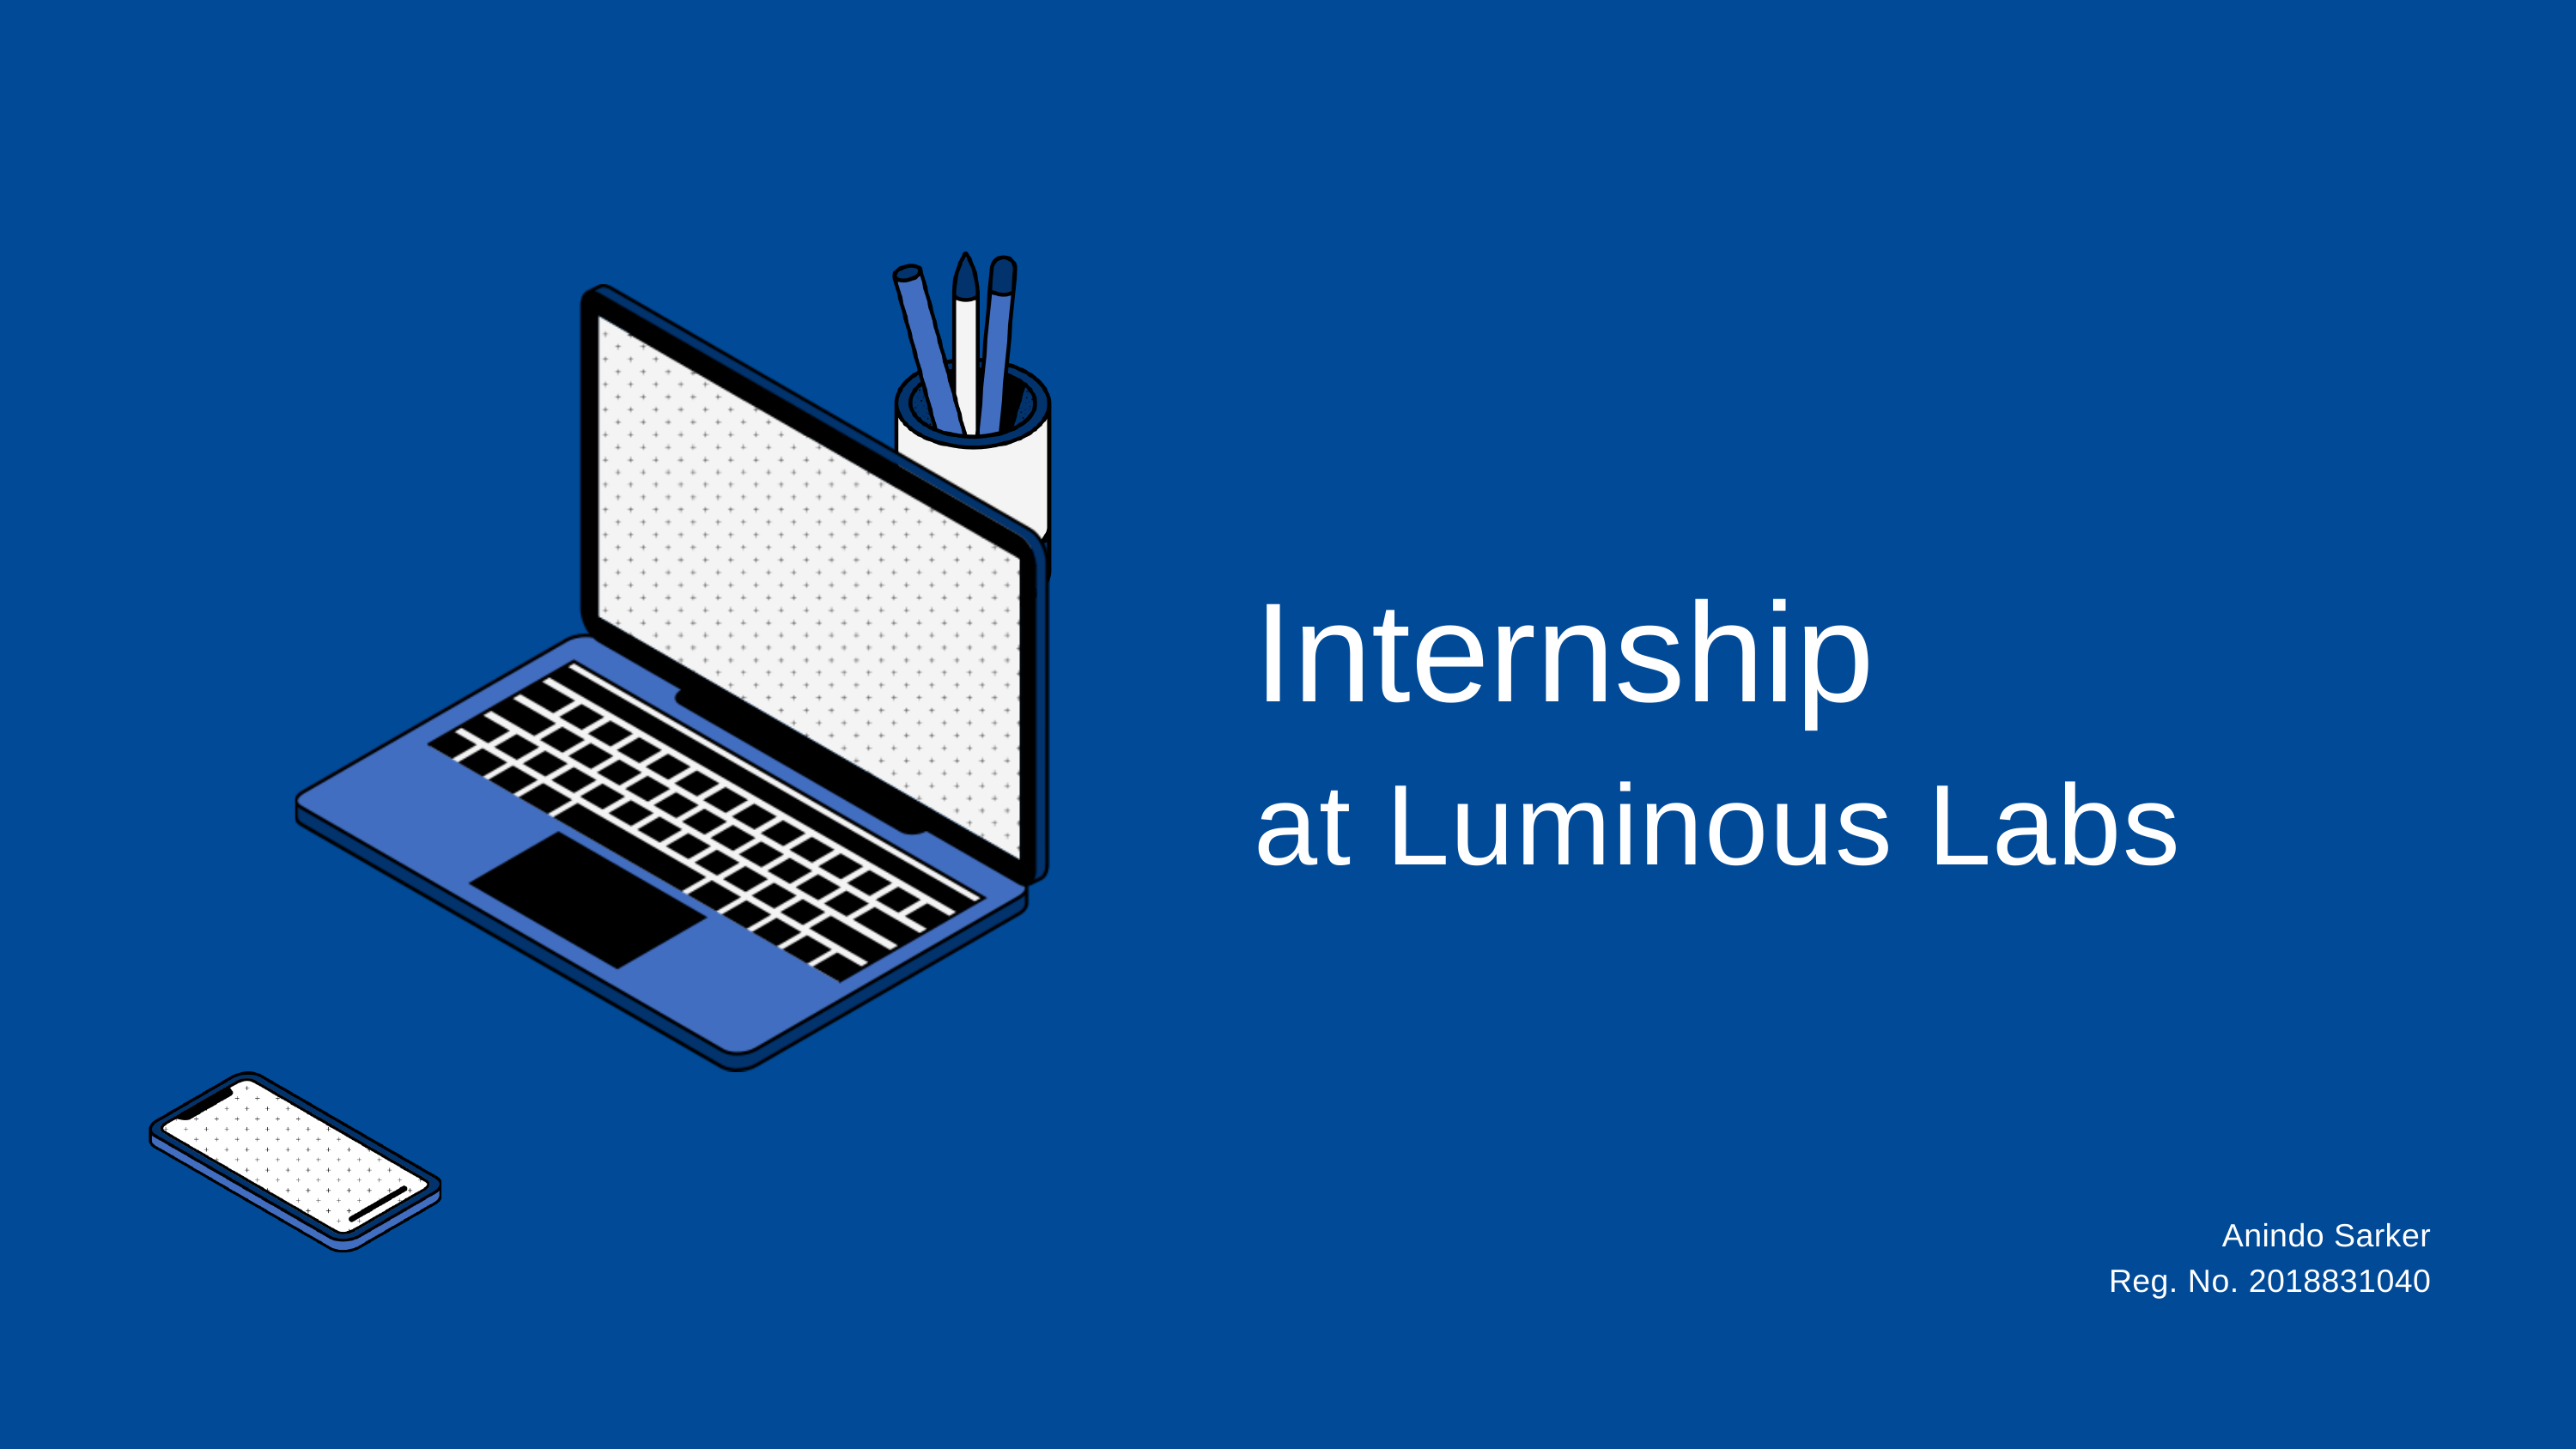

Internship
at Luminous Labs

Anindo Sarker
Reg. No. 2018831040